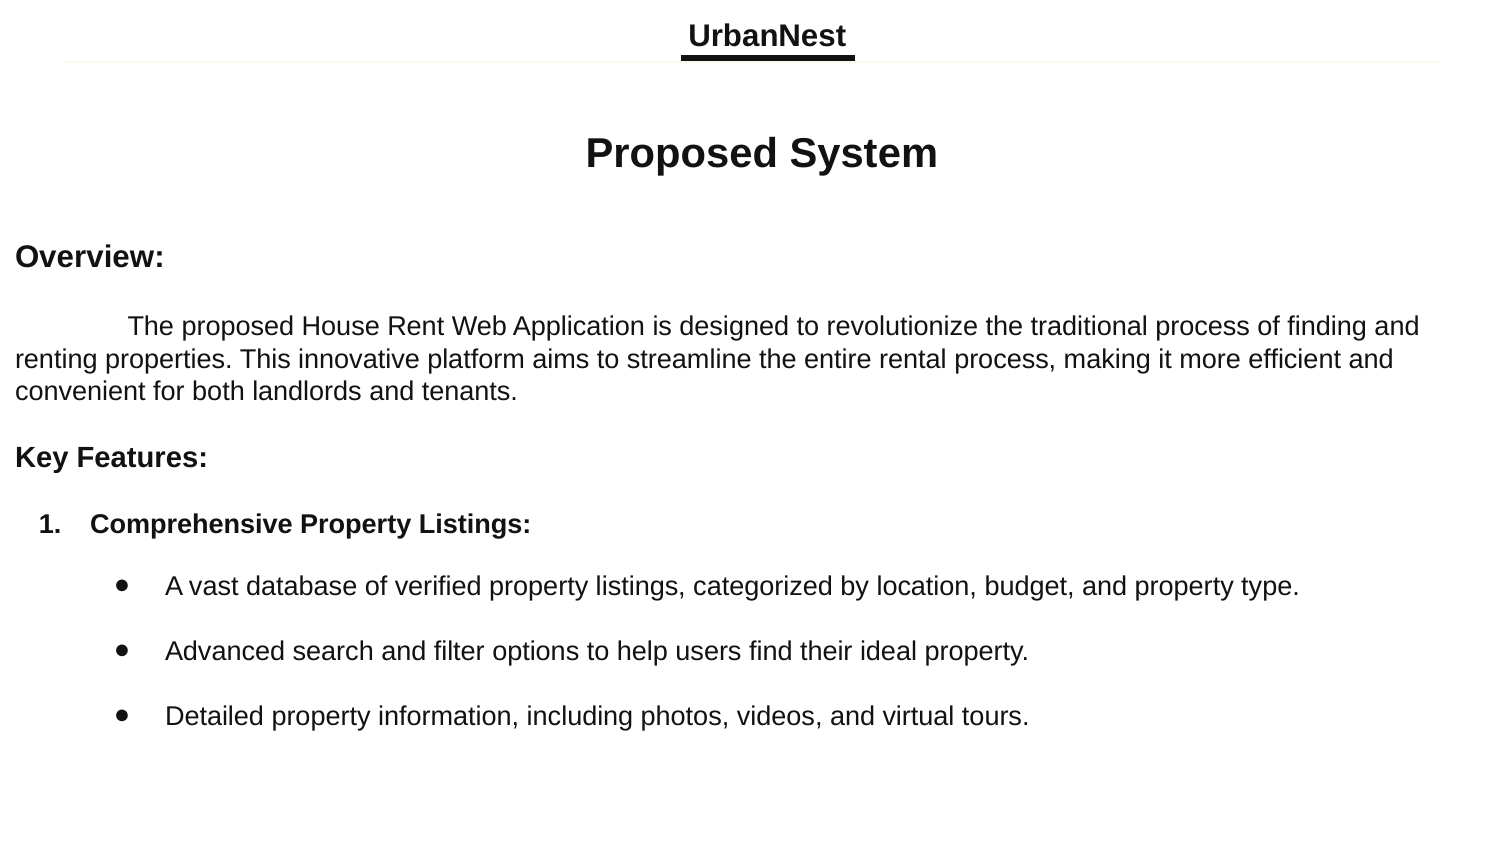

UrbanNest
Proposed System
Overview:

               The proposed House Rent Web Application is designed to revolutionize the traditional process of finding and renting properties. This innovative platform aims to streamline the entire rental process, making it more efficient and convenient for both landlords and tenants.

Key Features:

Comprehensive Property Listings:

A vast database of verified property listings, categorized by location, budget, and property type.

Advanced search and filter options to help users find their ideal property.

Detailed property information, including photos, videos, and virtual tours.